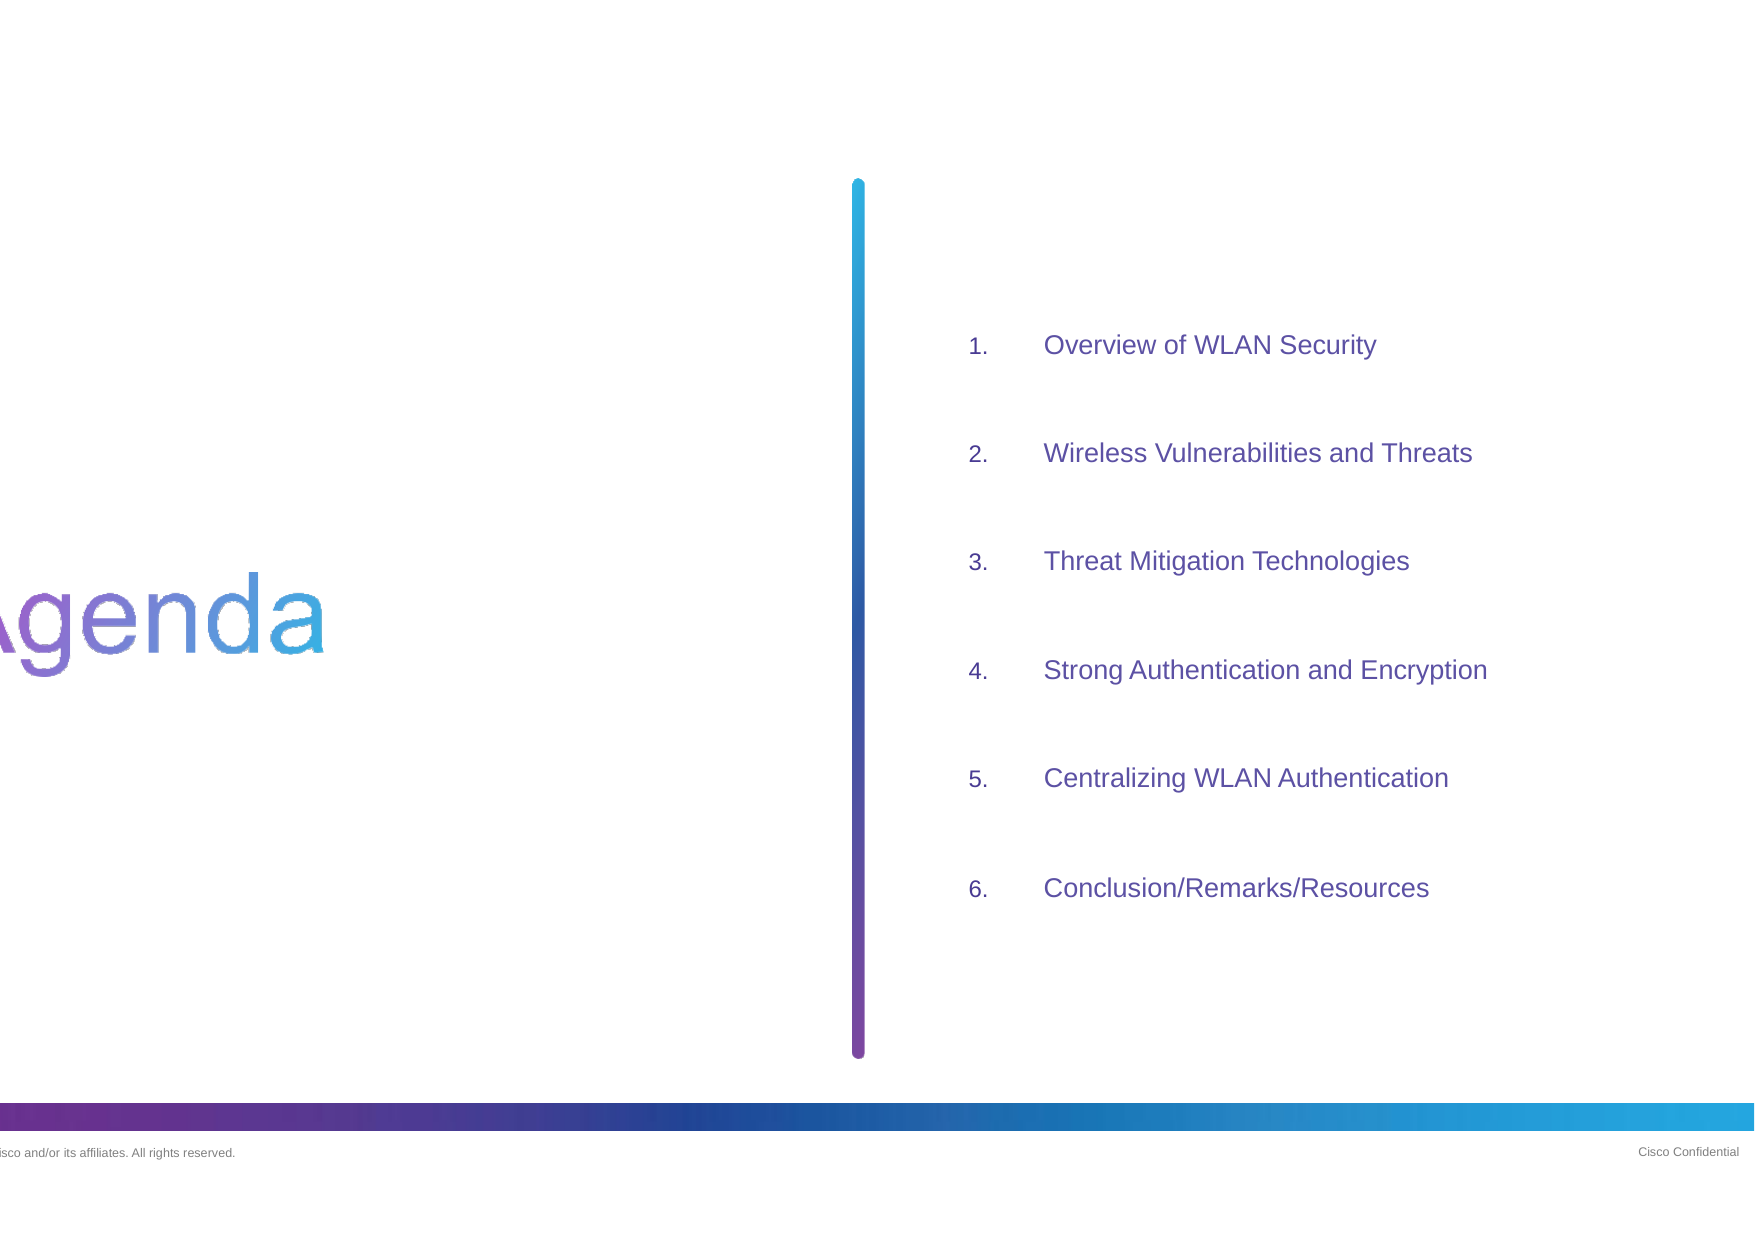

Overview of WLAN Security
1.
Wireless Vulnerabilities and Threats
2.
Threat Mitigation Technologies
3.

Strong Authentication and Encryption
4.
Centralizing WLAN Authentication
5.
Conclusion/Remarks/Resources
6.

Cisco Confidential
isco and/or its affiliates. All rights reserved.